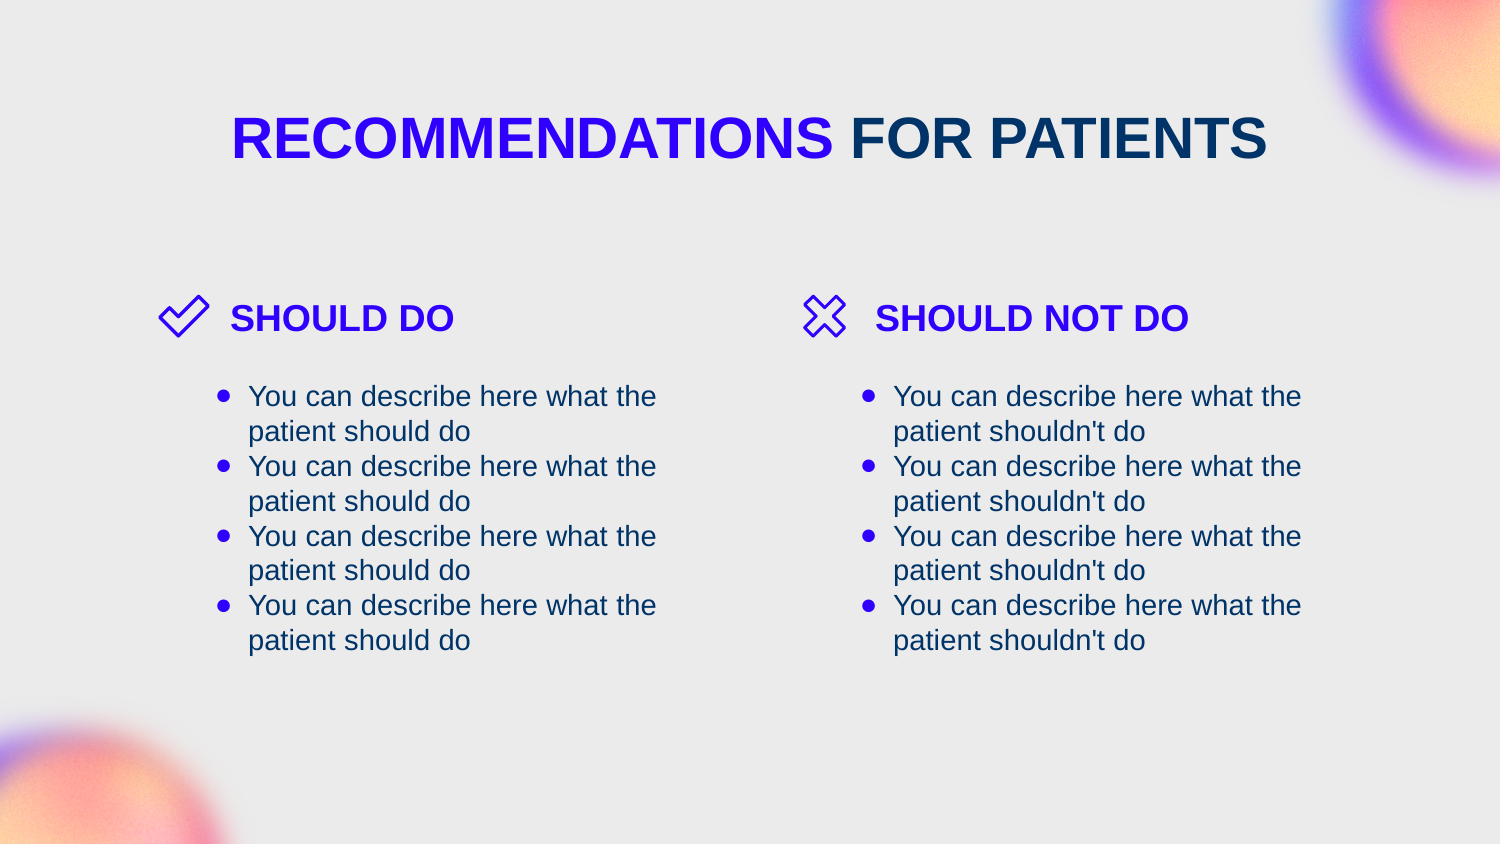

# RECOMMENDATIONS FOR PATIENTS
SHOULD DO
SHOULD NOT DO

You can describe here what the patient should do
You can describe here what the patient should do
You can describe here what the patient should do
You can describe here what the patient should do
You can describe here what the patient shouldn't do
You can describe here what the patient shouldn't do
You can describe here what the patient shouldn't do
You can describe here what the patient shouldn't do